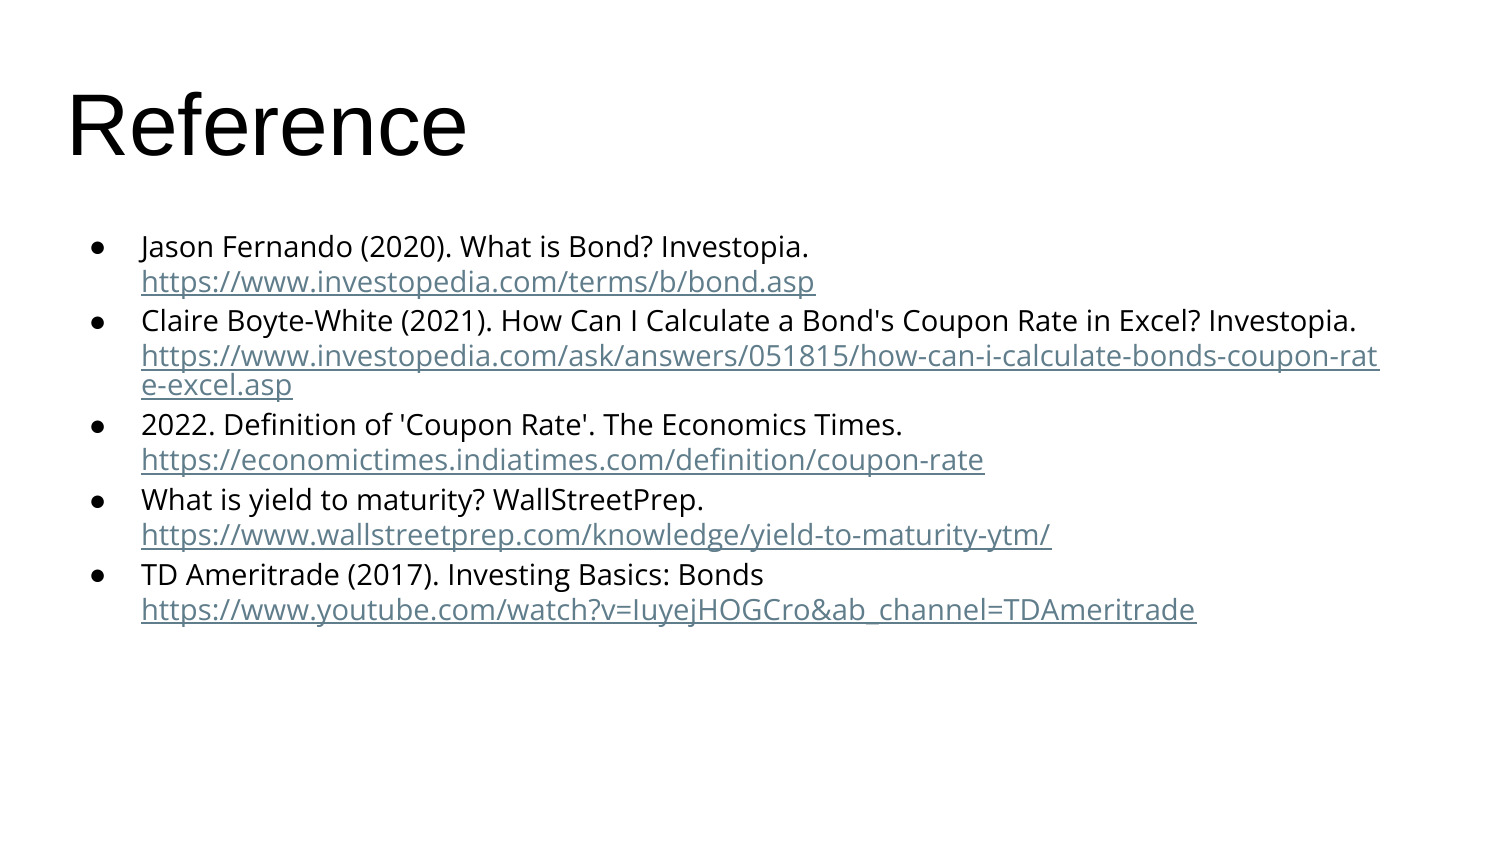

# Reference
Jason Fernando (2020). What is Bond? Investopia.  https://www.investopedia.com/terms/b/bond.asp
Claire Boyte-White (2021). How Can I Calculate a Bond's Coupon Rate in Excel? Investopia.
https://www.investopedia.com/ask/answers/051815/how-can-i-calculate-bonds-coupon-rate-excel.asp
2022. Definition of 'Coupon Rate'. The Economics Times.
https://economictimes.indiatimes.com/definition/coupon-rate
What is yield to maturity? WallStreetPrep.
https://www.wallstreetprep.com/knowledge/yield-to-maturity-ytm/
TD Ameritrade (2017). Investing Basics: Bonds
https://www.youtube.com/watch?v=IuyejHOGCro&ab_channel=TDAmeritrade